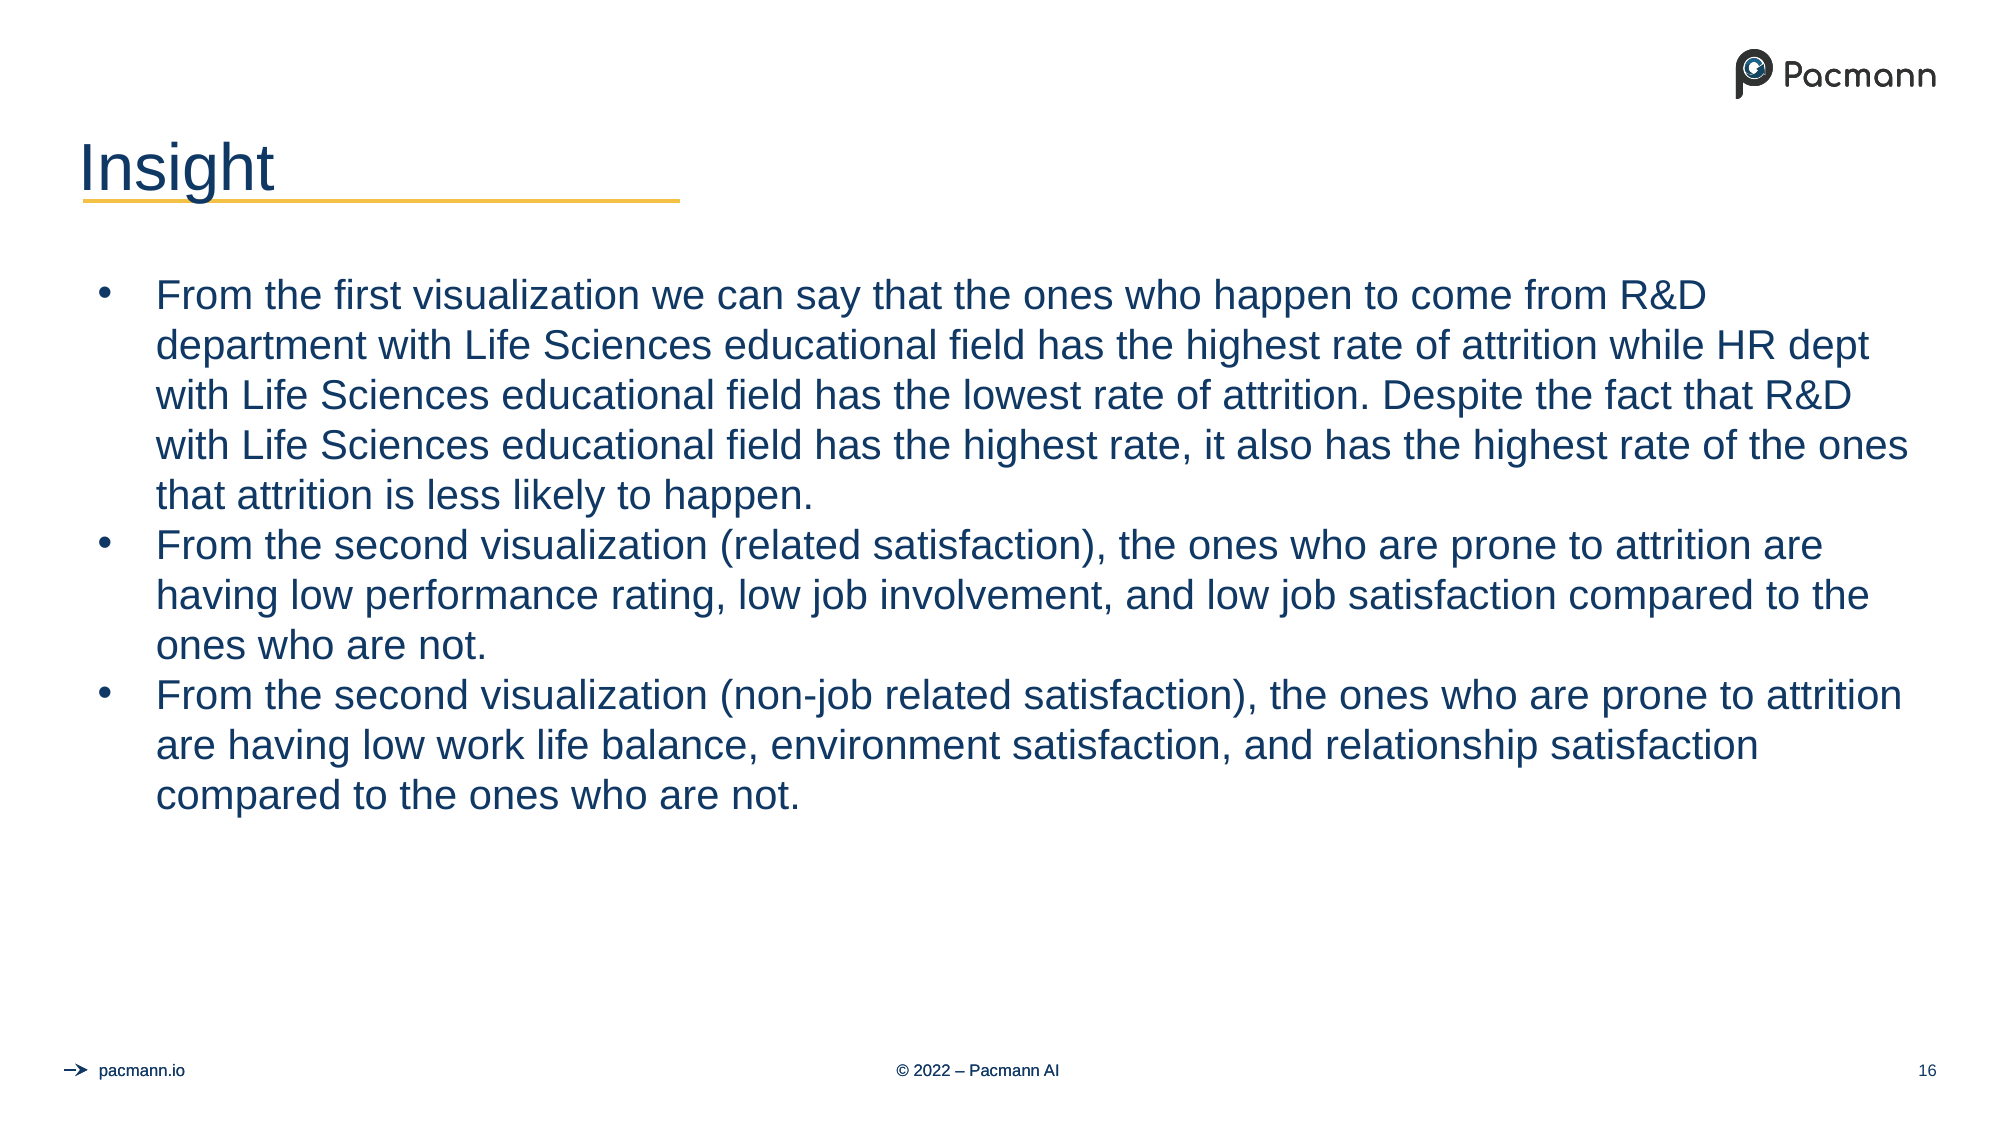

# Insight
From the first visualization we can say that the ones who happen to come from R&D department with Life Sciences educational field has the highest rate of attrition while HR dept with Life Sciences educational field has the lowest rate of attrition. Despite the fact that R&D with Life Sciences educational field has the highest rate, it also has the highest rate of the ones that attrition is less likely to happen.
From the second visualization (related satisfaction), the ones who are prone to attrition are having low performance rating, low job involvement, and low job satisfaction compared to the ones who are not.
From the second visualization (non-job related satisfaction), the ones who are prone to attrition are having low work life balance, environment satisfaction, and relationship satisfaction compared to the ones who are not.